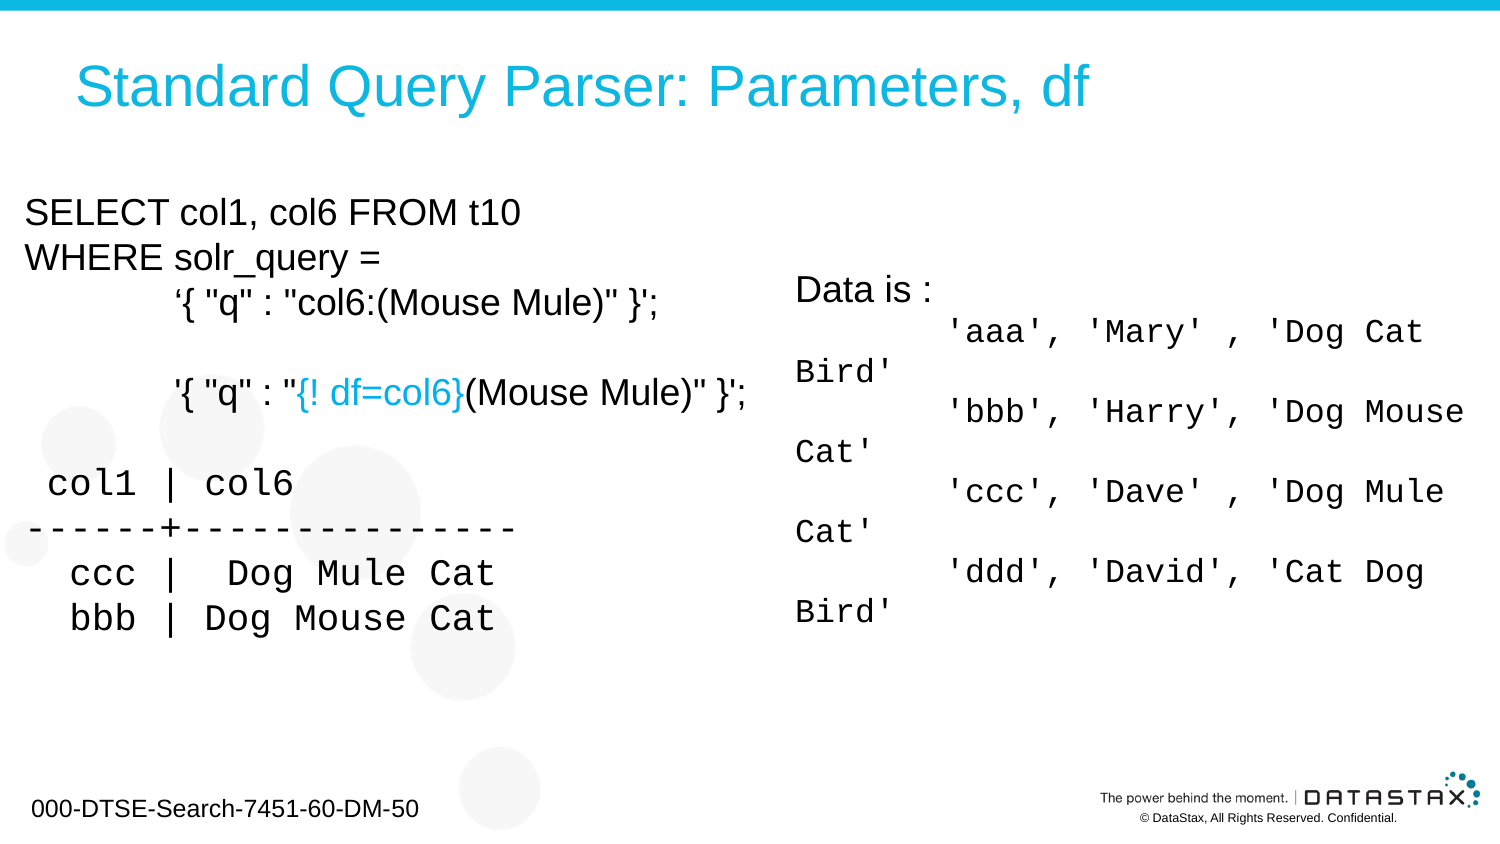

# Standard Query Parser: Parameters, df
SELECT col1, col6 FROM t10
WHERE solr_query =
	‘{ "q" : "col6:(Mouse Mule)" }';

	'{ "q" : "{! df=col6}(Mouse Mule)" }';

 col1 | col6
------+---------------
  ccc |  Dog Mule Cat
  bbb | Dog Mouse Cat
Data is :
	'aaa', 'Mary' , 'Dog Cat Bird'
	'bbb', 'Harry', 'Dog Mouse Cat'
	'ccc', 'Dave' , 'Dog Mule Cat'
	'ddd', 'David', 'Cat Dog Bird'
000-DTSE-Search-7451-60-DM-50
© DataStax, All Rights Reserved. Confidential.